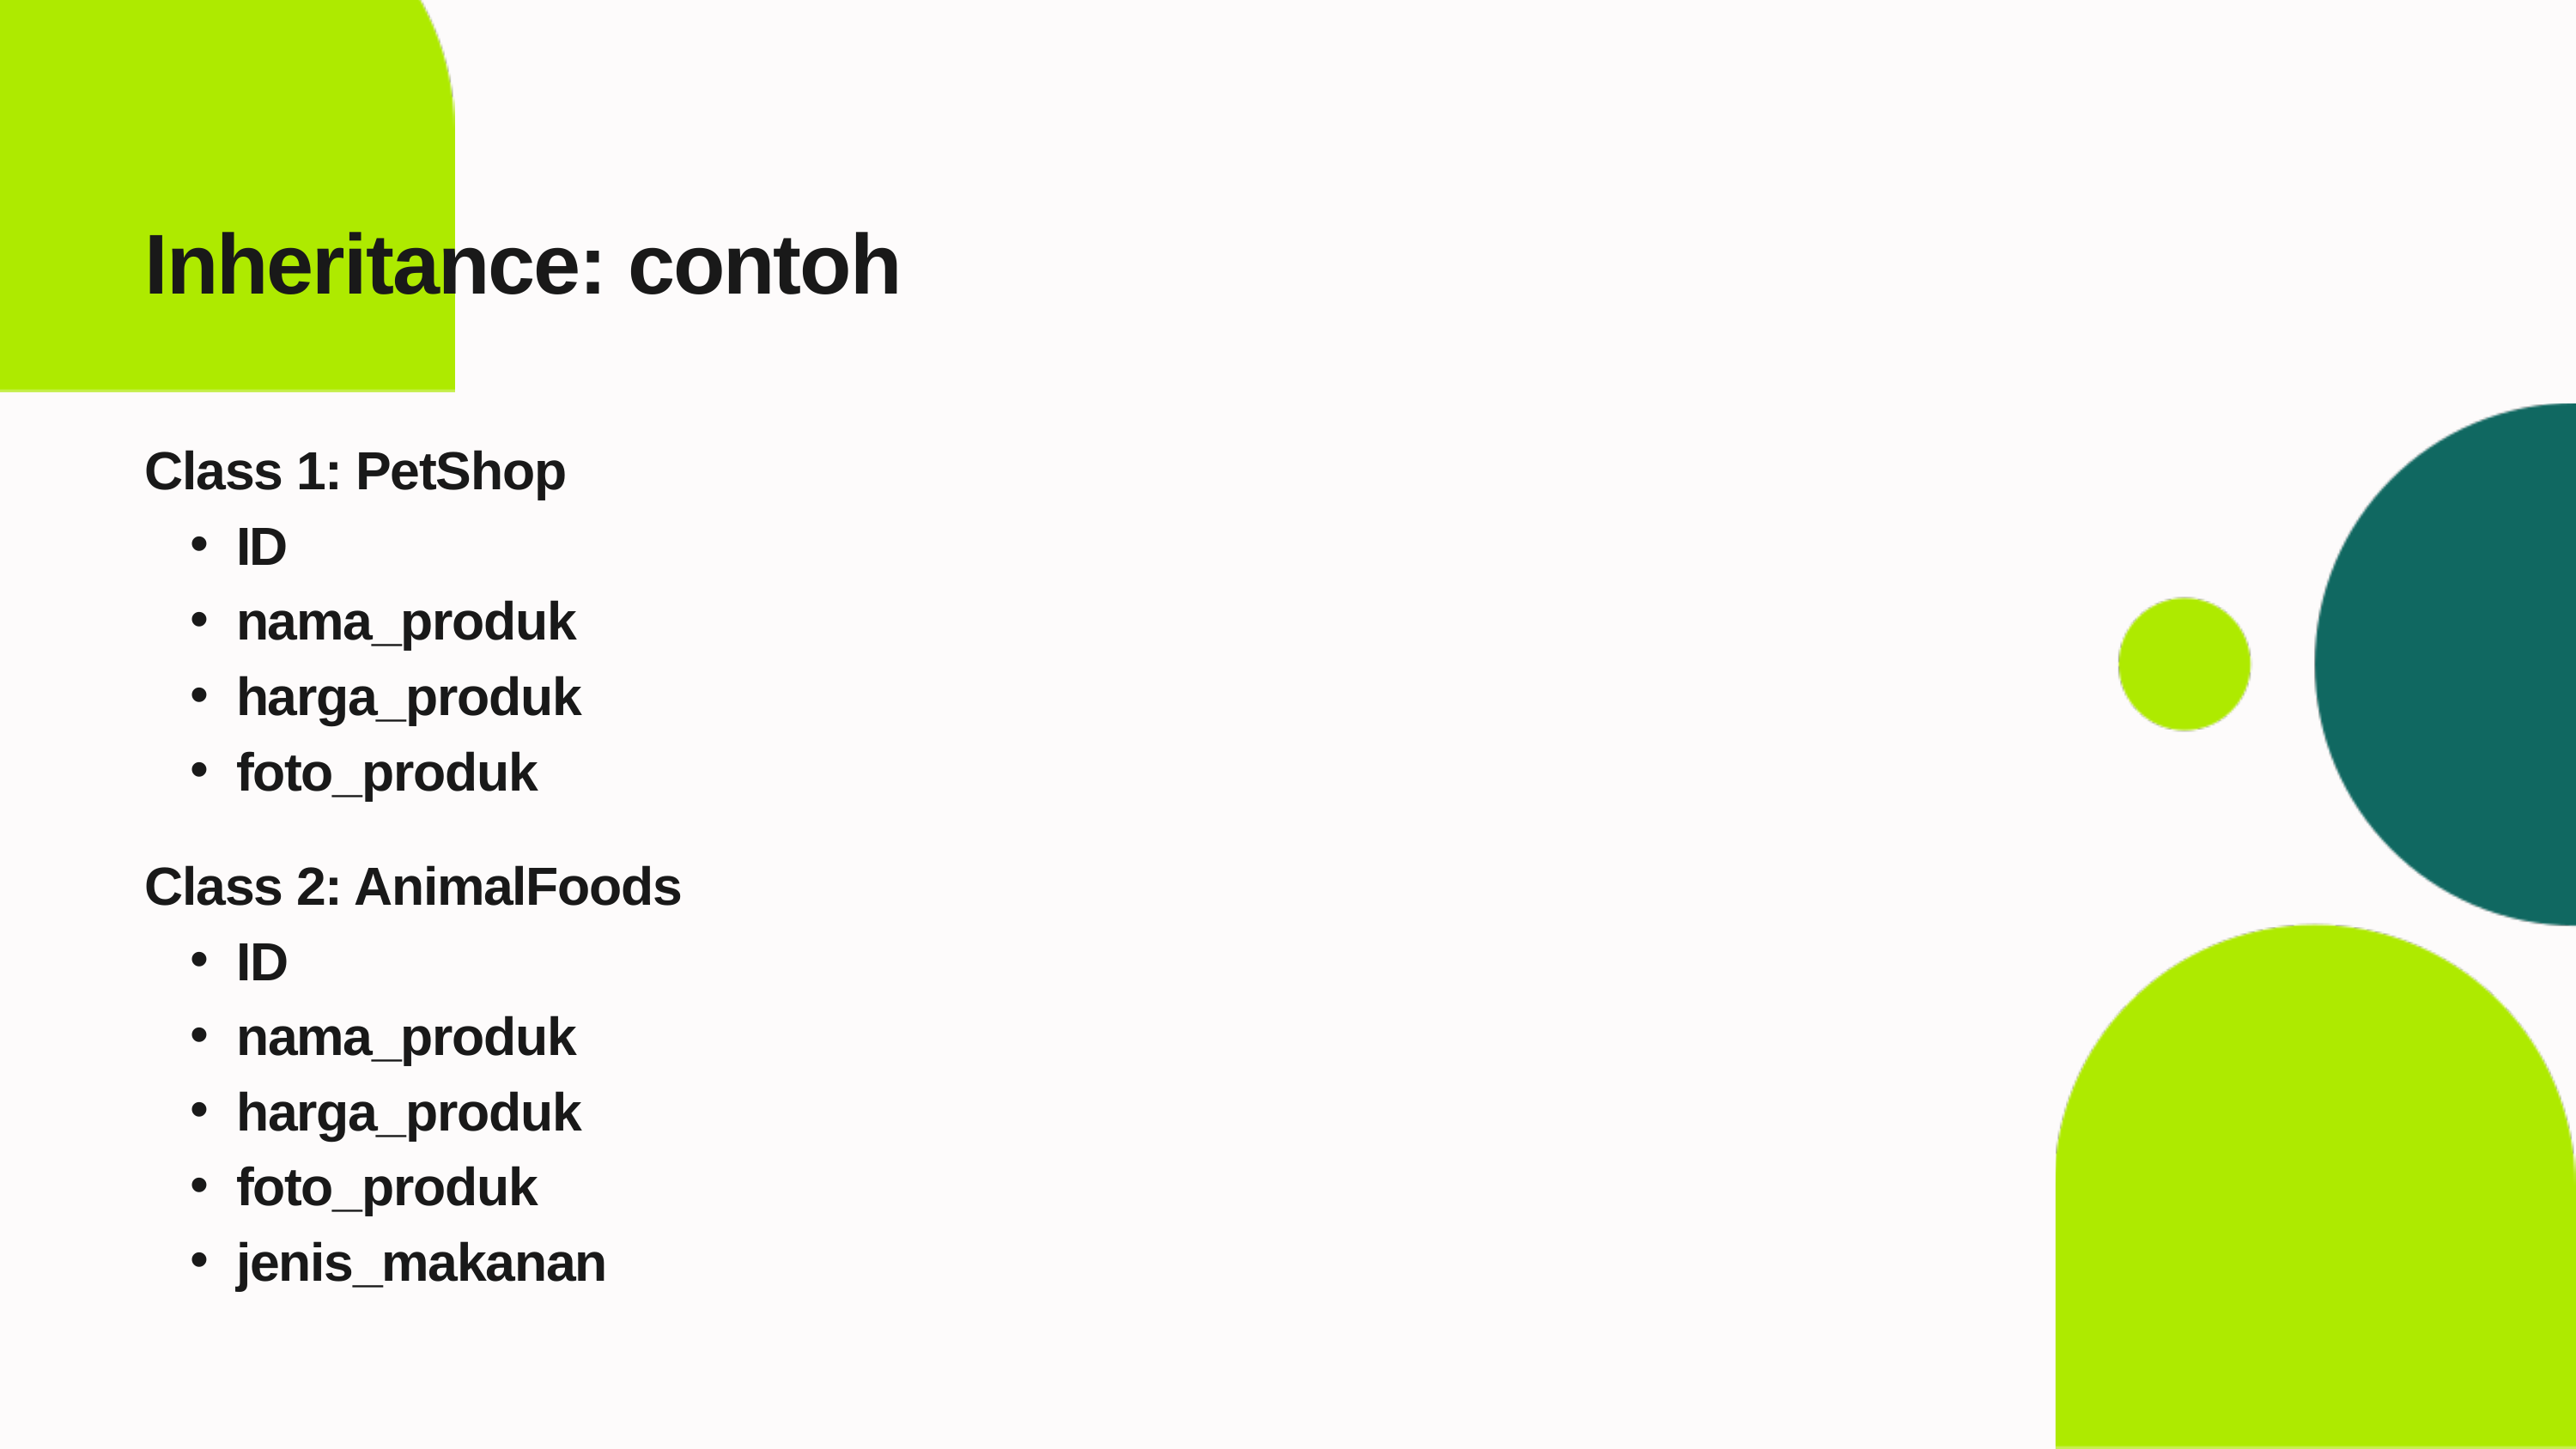

Inheritance: contoh

Class 1: PetShop
ID
nama_produk
harga_produk
foto_produk
Class 2: AnimalFoods
ID
nama_produk
harga_produk
foto_produk
jenis_makanan